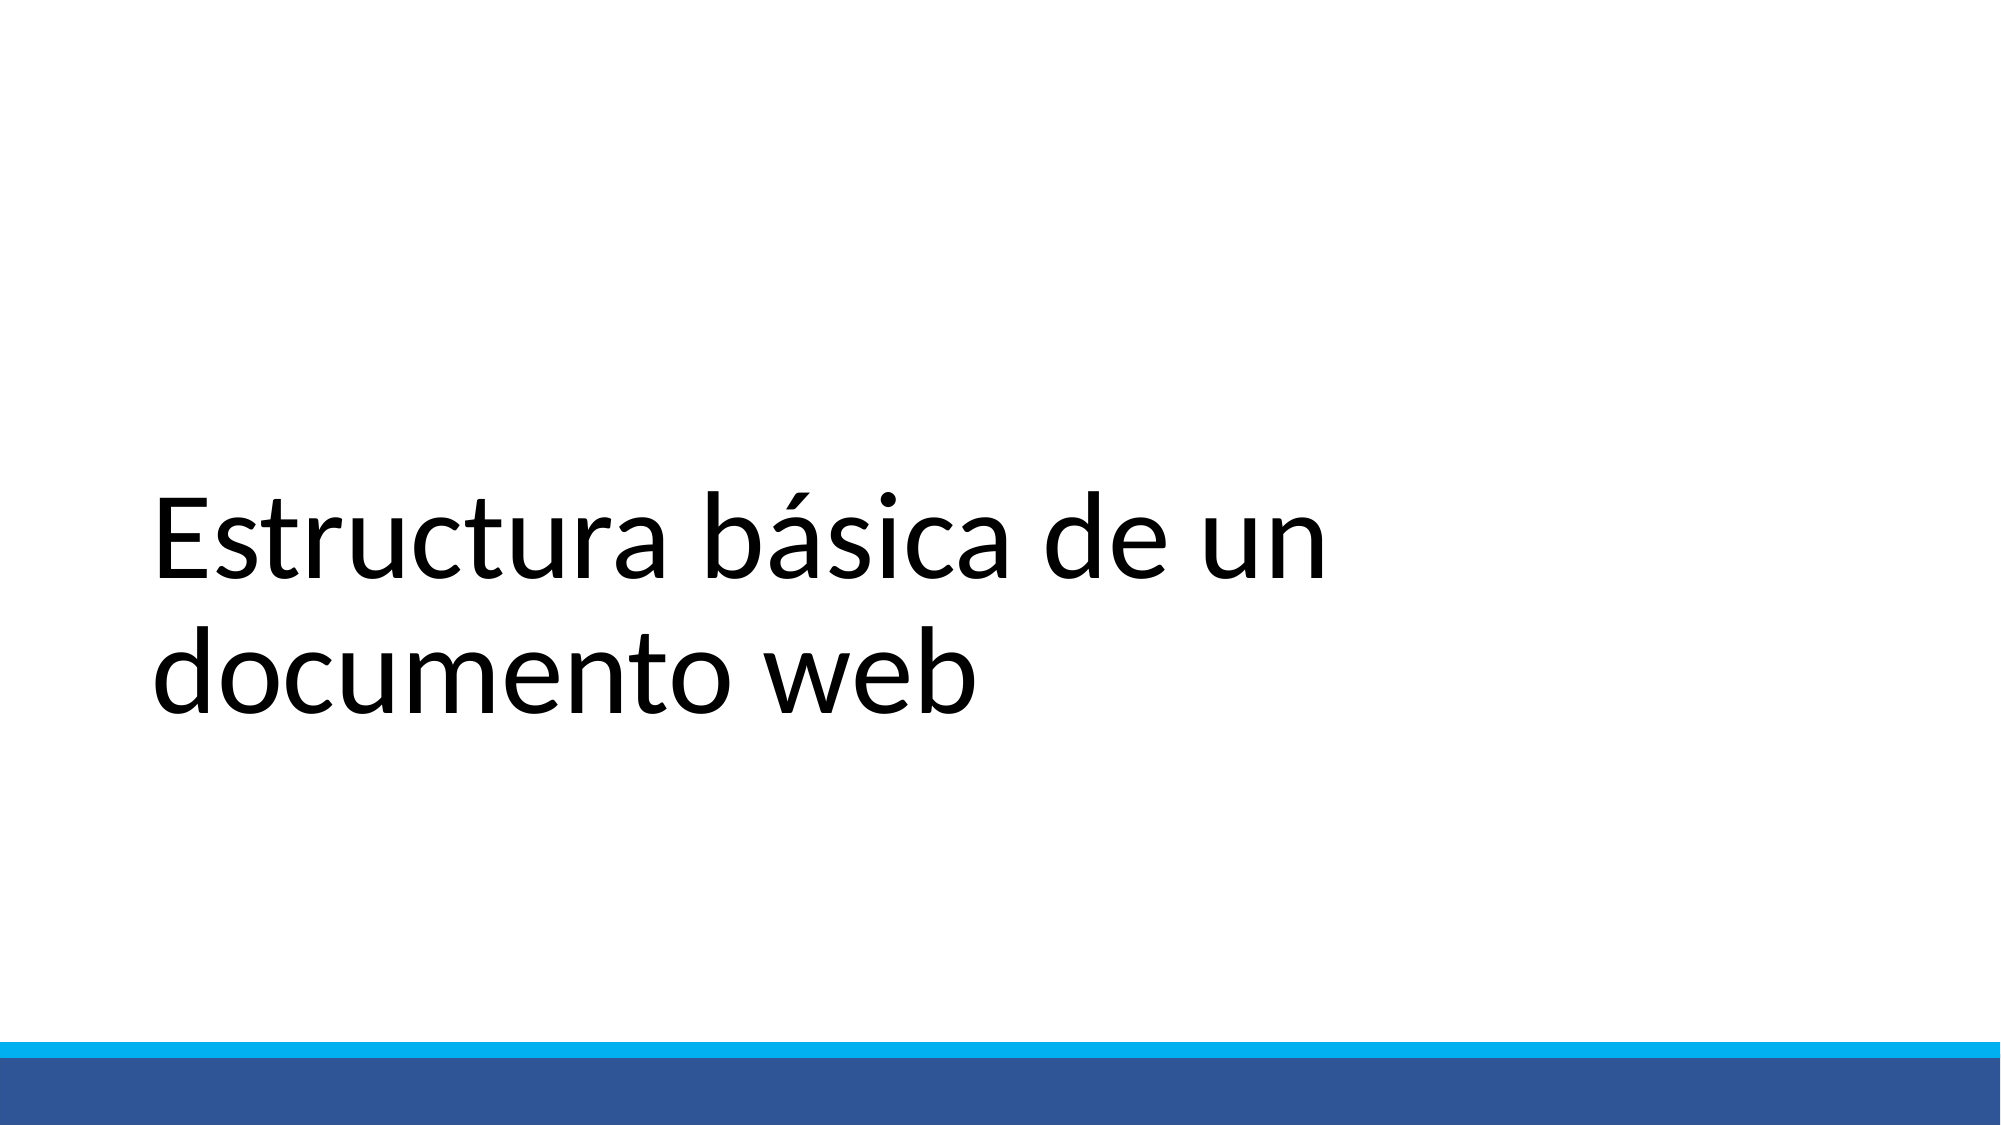

# Estructura básica de un documento web